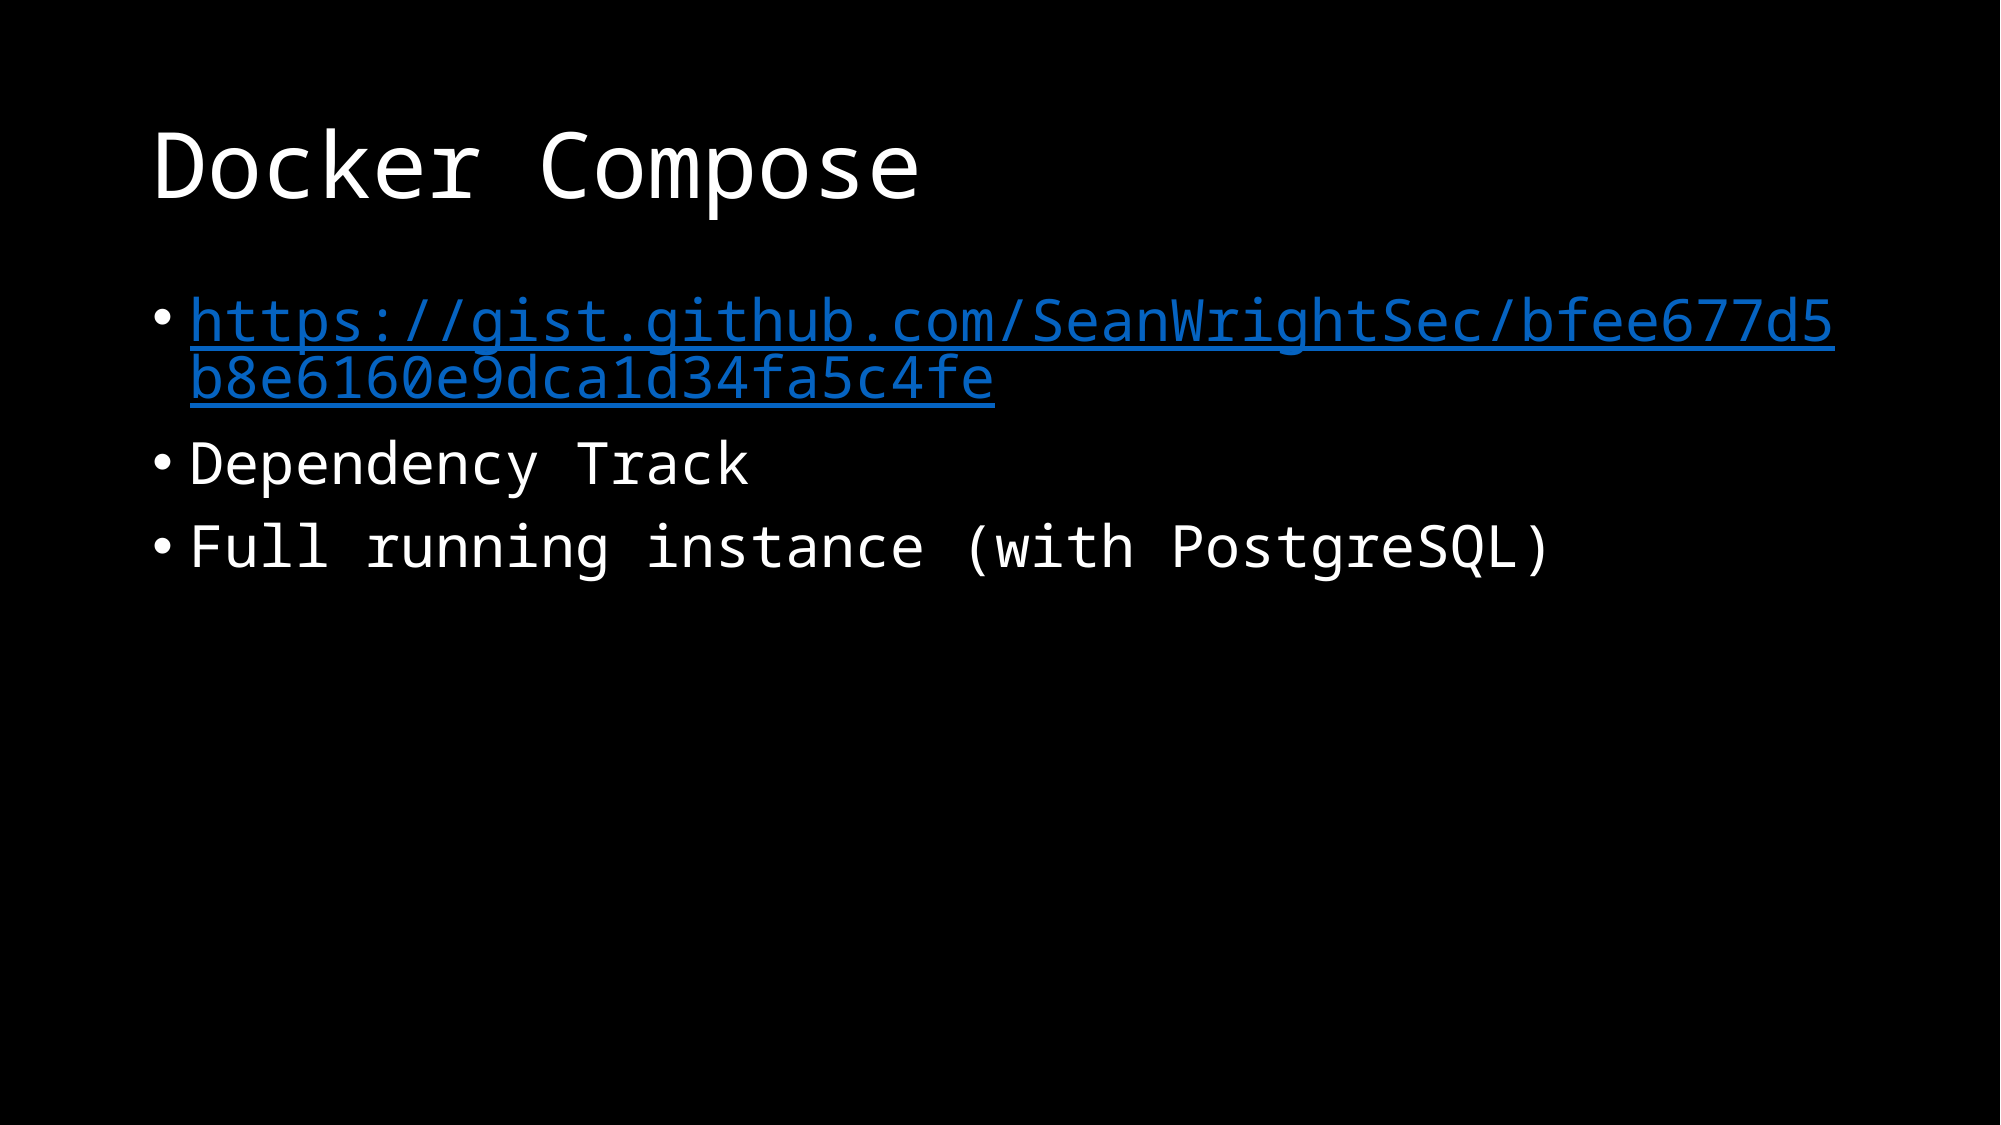

# Docker Compose
https://gist.github.com/SeanWrightSec/bfee677d5b8e6160e9dca1d34fa5c4fe
Dependency Track
Full running instance (with PostgreSQL)